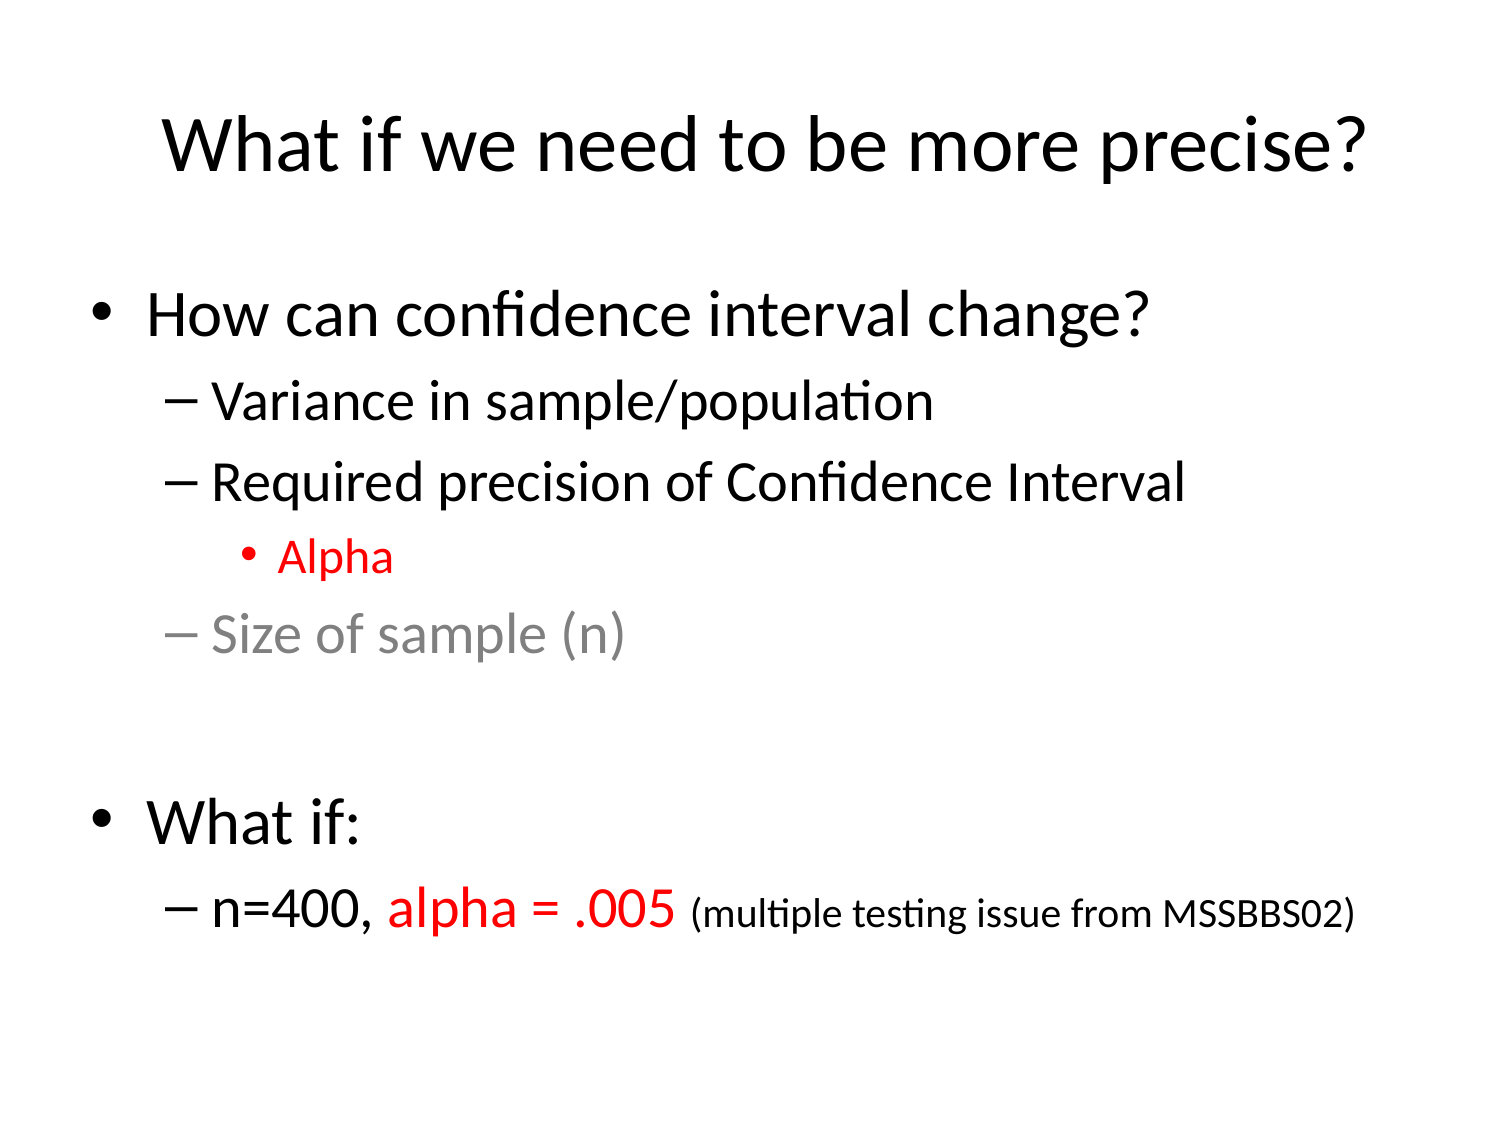

# What if we need to be more precise?
How can confidence interval change?
Variance in sample/population
Required precision of Confidence Interval
Alpha
Size of sample (n)

What if:
n=400, alpha = .005 (multiple testing issue from MSSBBS02)